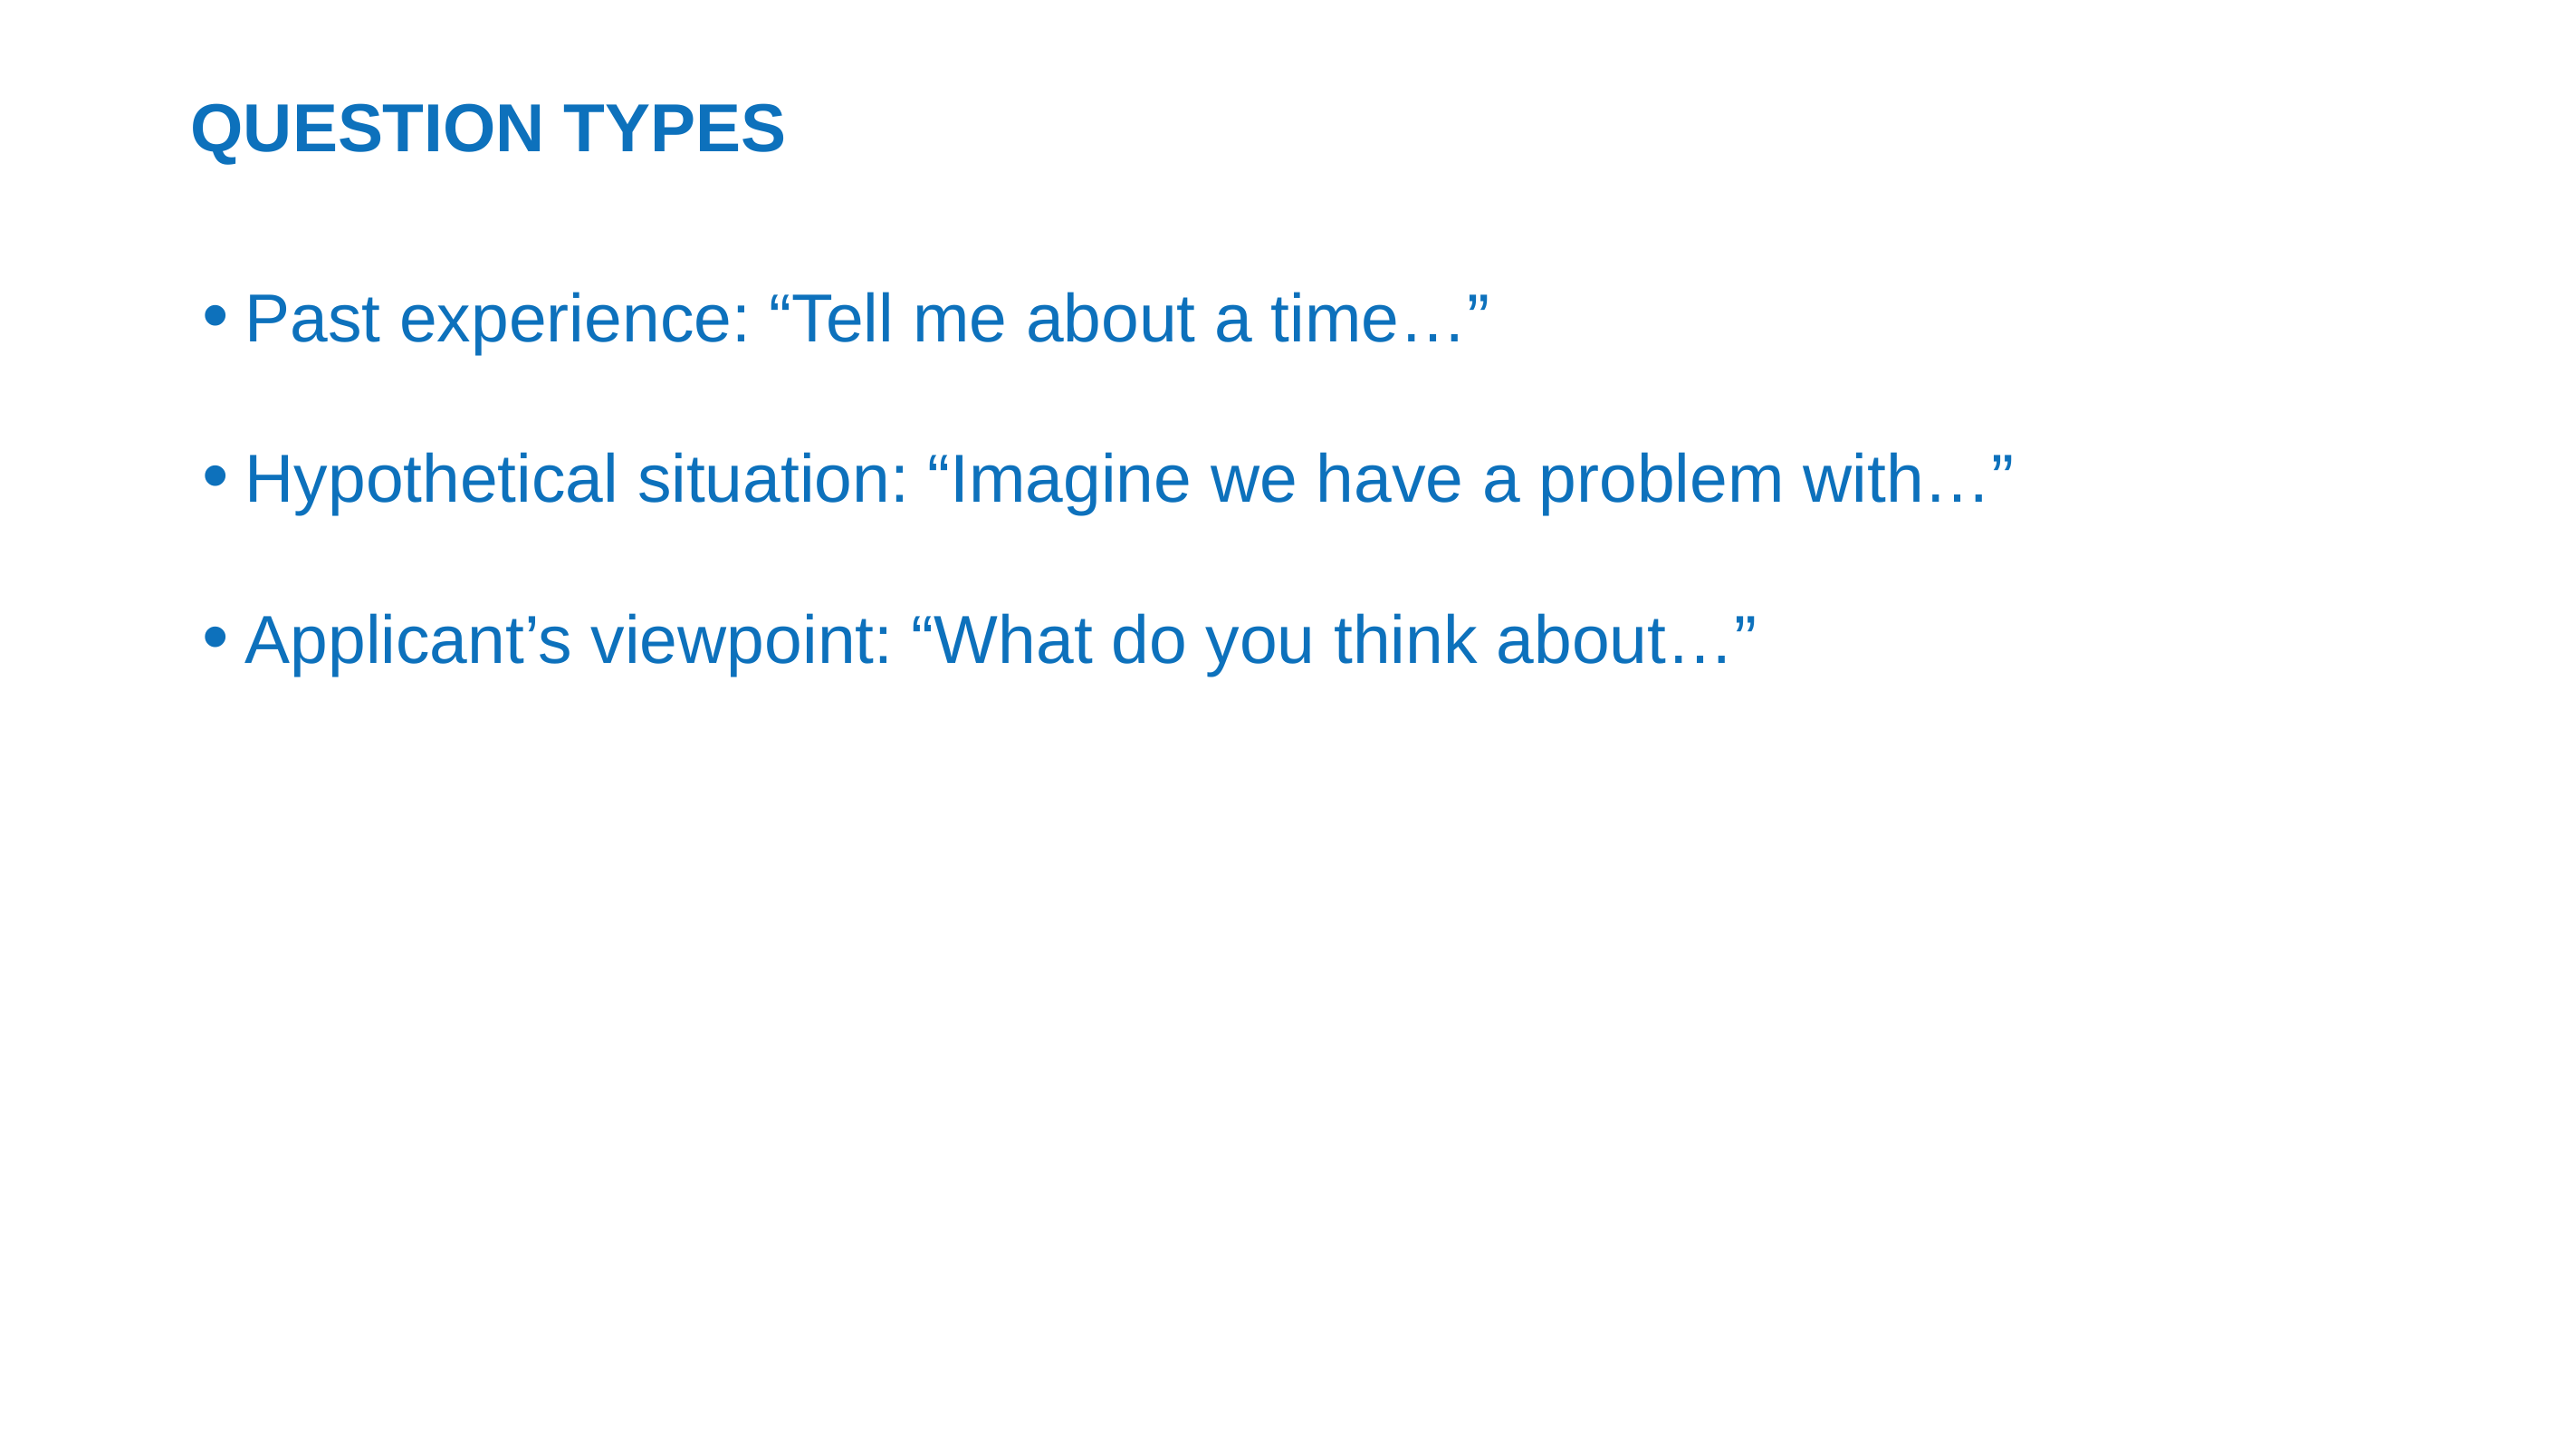

# Question Types
Past experience: “Tell me about a time…”
Hypothetical situation: “Imagine we have a problem with…”
Applicant’s viewpoint: “What do you think about…”